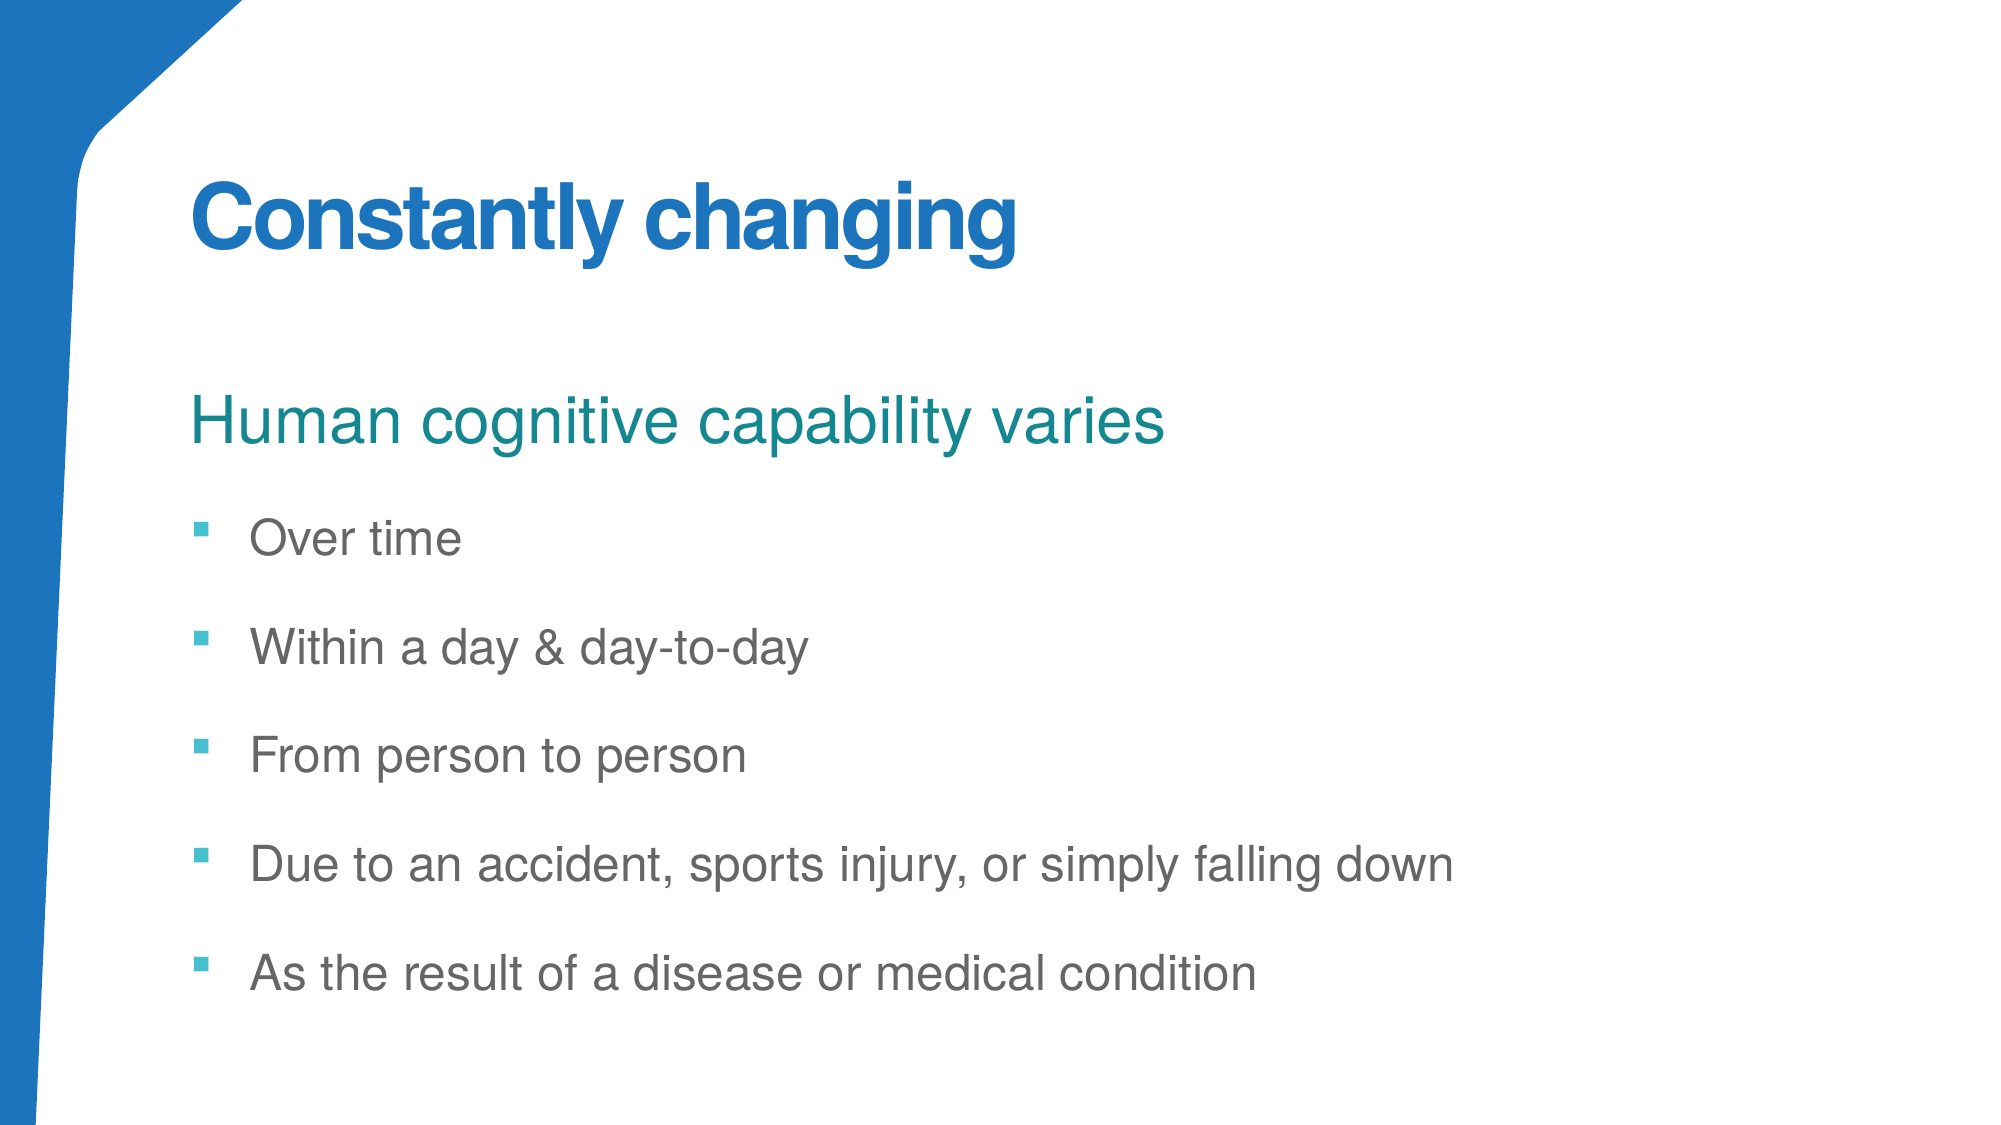

# Constantly changing
Human cognitive capability varies
Over time
Within a day & day-to-day
From person to person
Due to an accident, sports injury, or simply falling down
As the result of a disease or medical condition